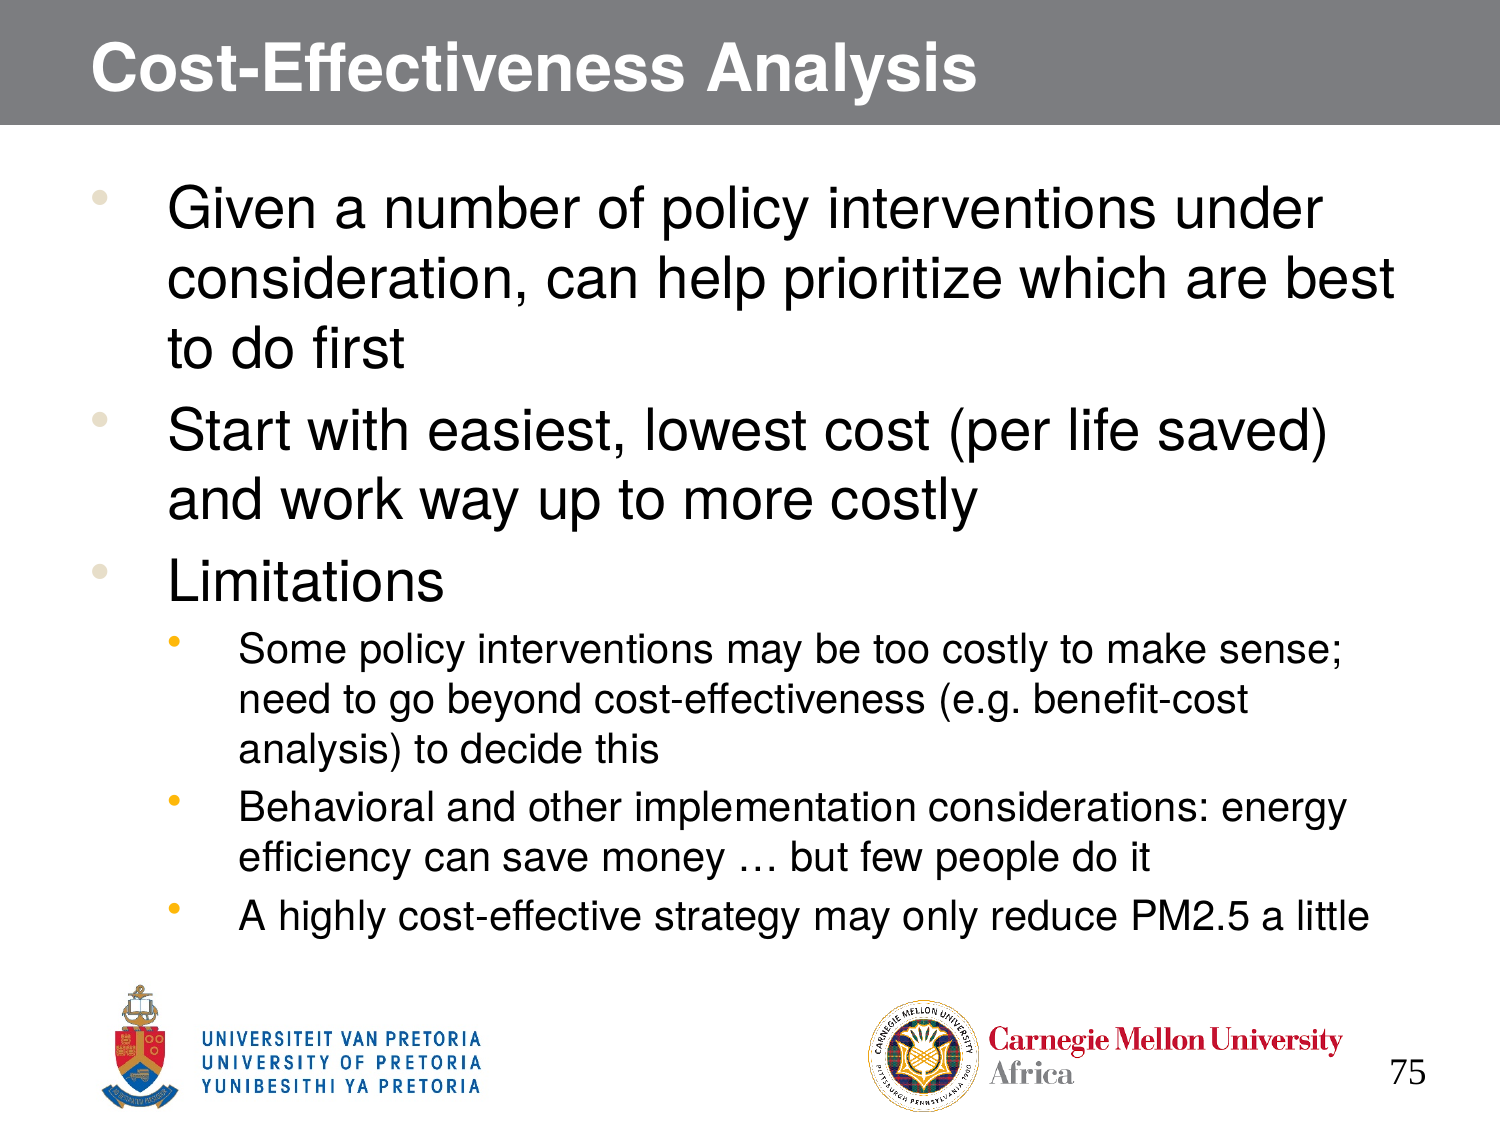

# Cost-Effectiveness Analysis
Given a number of policy interventions under consideration, can help prioritize which are best to do first
Start with easiest, lowest cost (per life saved) and work way up to more costly
Limitations
Some policy interventions may be too costly to make sense; need to go beyond cost-effectiveness (e.g. benefit-cost analysis) to decide this
Behavioral and other implementation considerations: energy efficiency can save money … but few people do it
A highly cost-effective strategy may only reduce PM2.5 a little